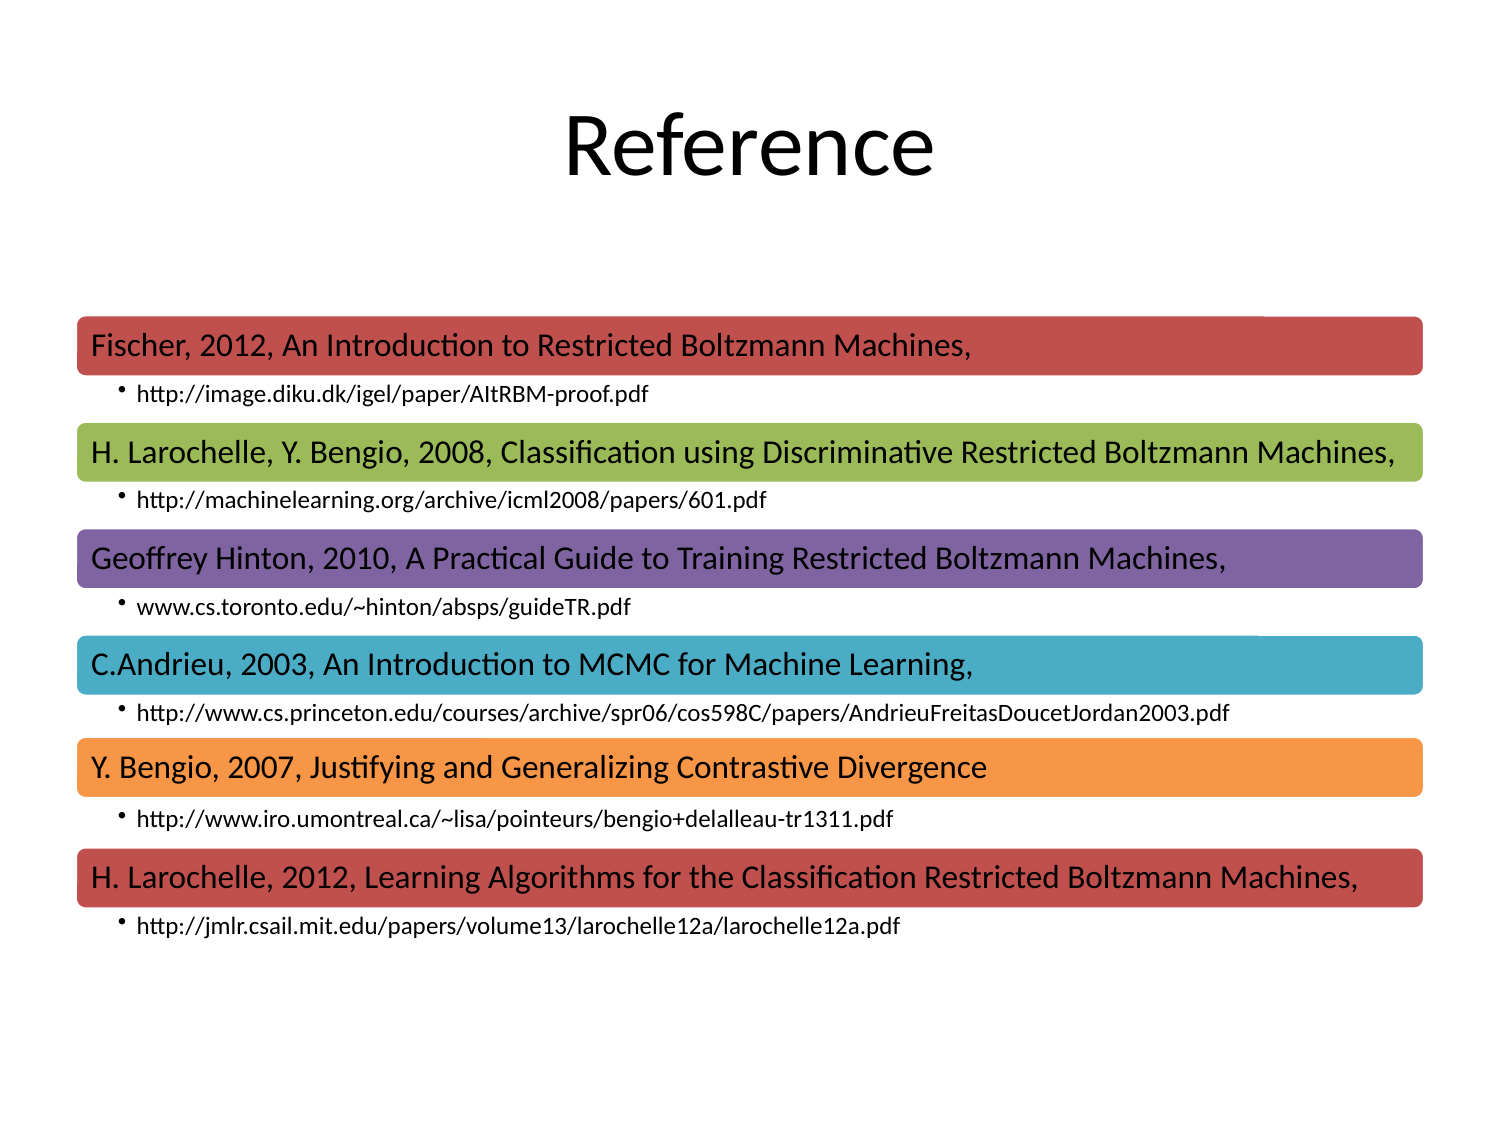

# Reference
Fischer, 2012, An Introduction to Restricted Boltzmann Machines,
http://image.diku.dk/igel/paper/AItRBM-proof.pdf
H. Larochelle, Y. Bengio, 2008, Classification using Discriminative Restricted Boltzmann Machines,
http://machinelearning.org/archive/icml2008/papers/601.pdf
Geoffrey Hinton, 2010, A Practical Guide to Training Restricted Boltzmann Machines,
www.cs.toronto.edu/~hinton/absps/guideTR.pdf
C.Andrieu, 2003, An Introduction to MCMC for Machine Learning,
http://www.cs.princeton.edu/courses/archive/spr06/cos598C/papers/AndrieuFreitasDoucetJordan2003.pdf
Y. Bengio, 2007, Justifying and Generalizing Contrastive Divergence
http://www.iro.umontreal.ca/~lisa/pointeurs/bengio+delalleau-tr1311.pdf
H. Larochelle, 2012, Learning Algorithms for the Classification Restricted Boltzmann Machines,
http://jmlr.csail.mit.edu/papers/volume13/larochelle12a/larochelle12a.pdf